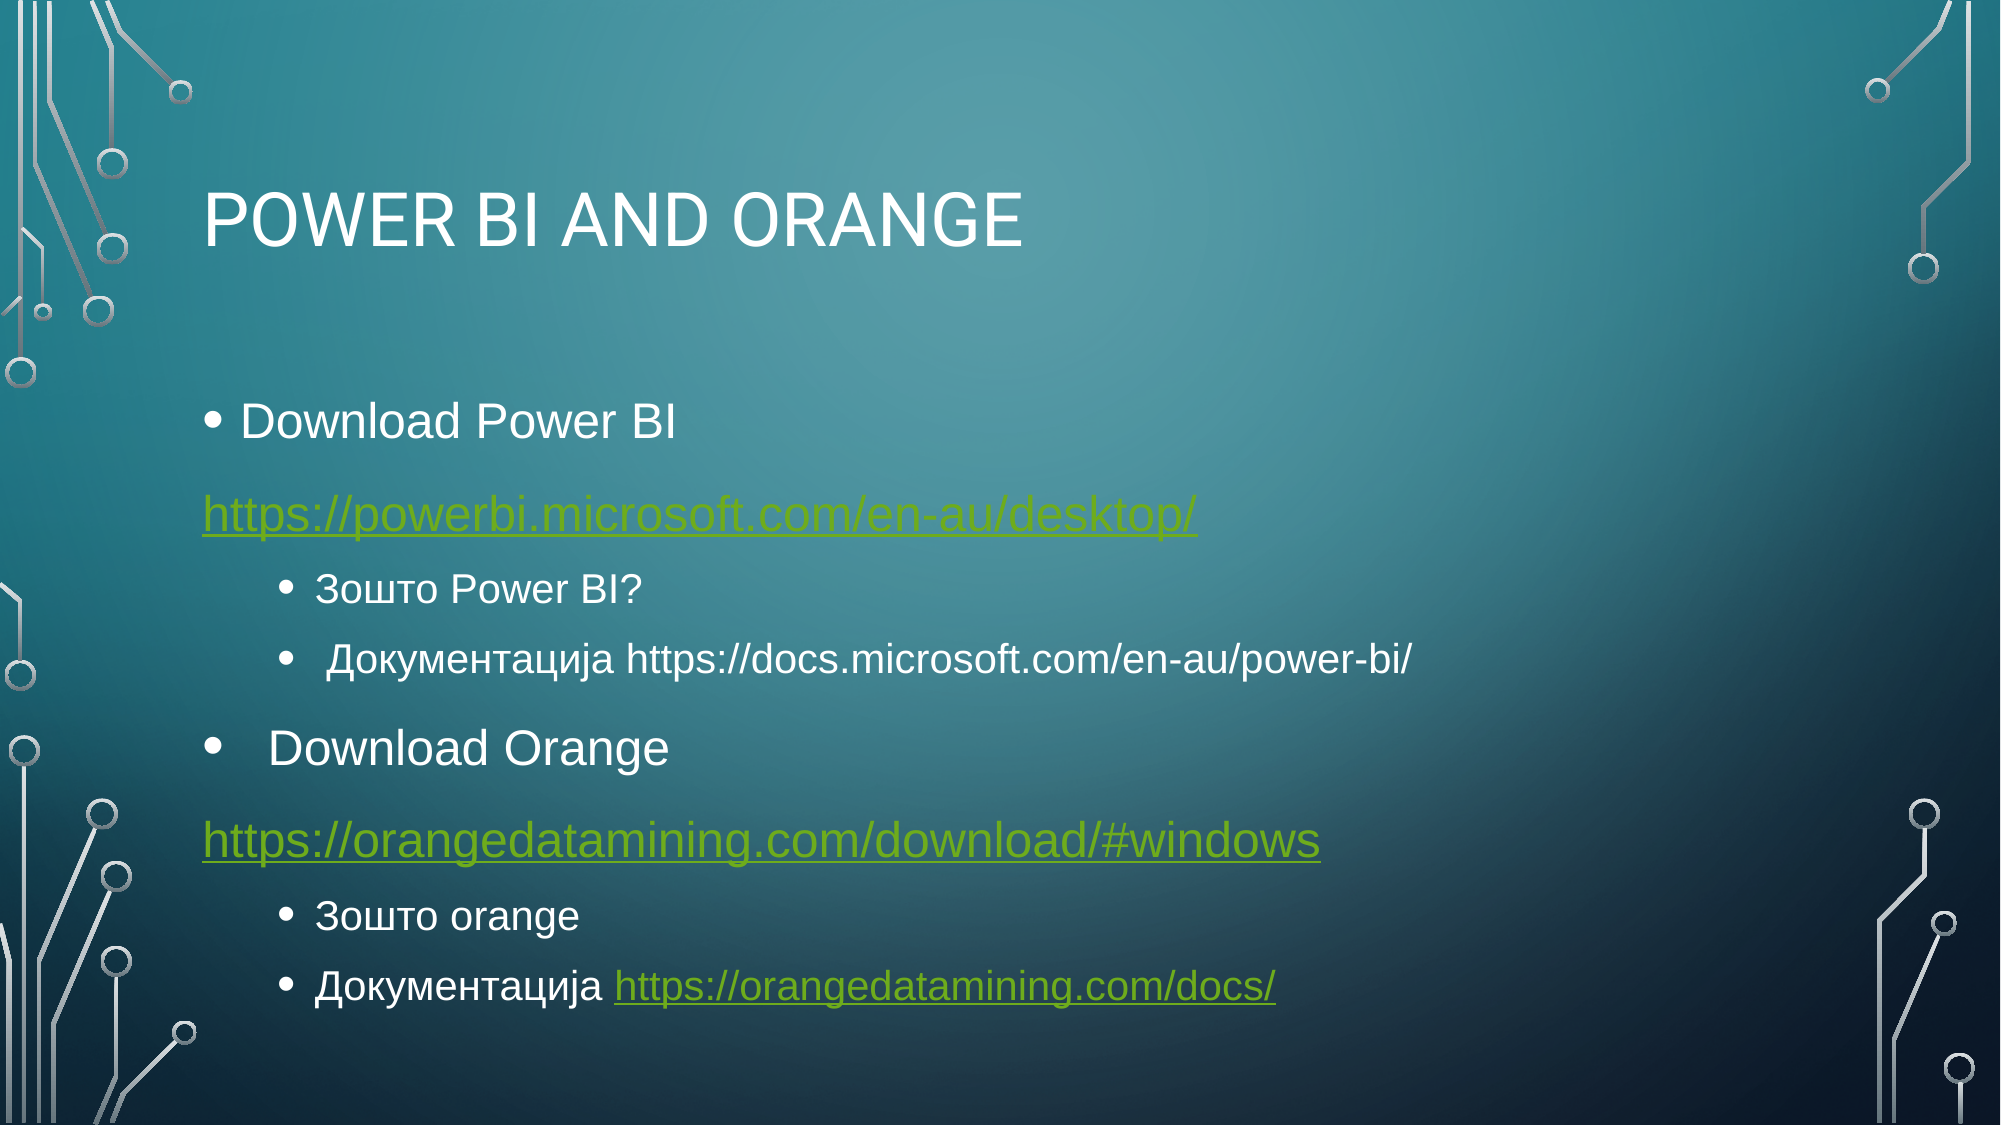

# Power BI and orange
Download Power BI
https://powerbi.microsoft.com/en-au/desktop/
Зошто Power BI?
 Документација https://docs.microsoft.com/en-au/power-bi/
  Download Orange
https://orangedatamining.com/download/#windows
Зошто orange
Документација https://orangedatamining.com/docs/